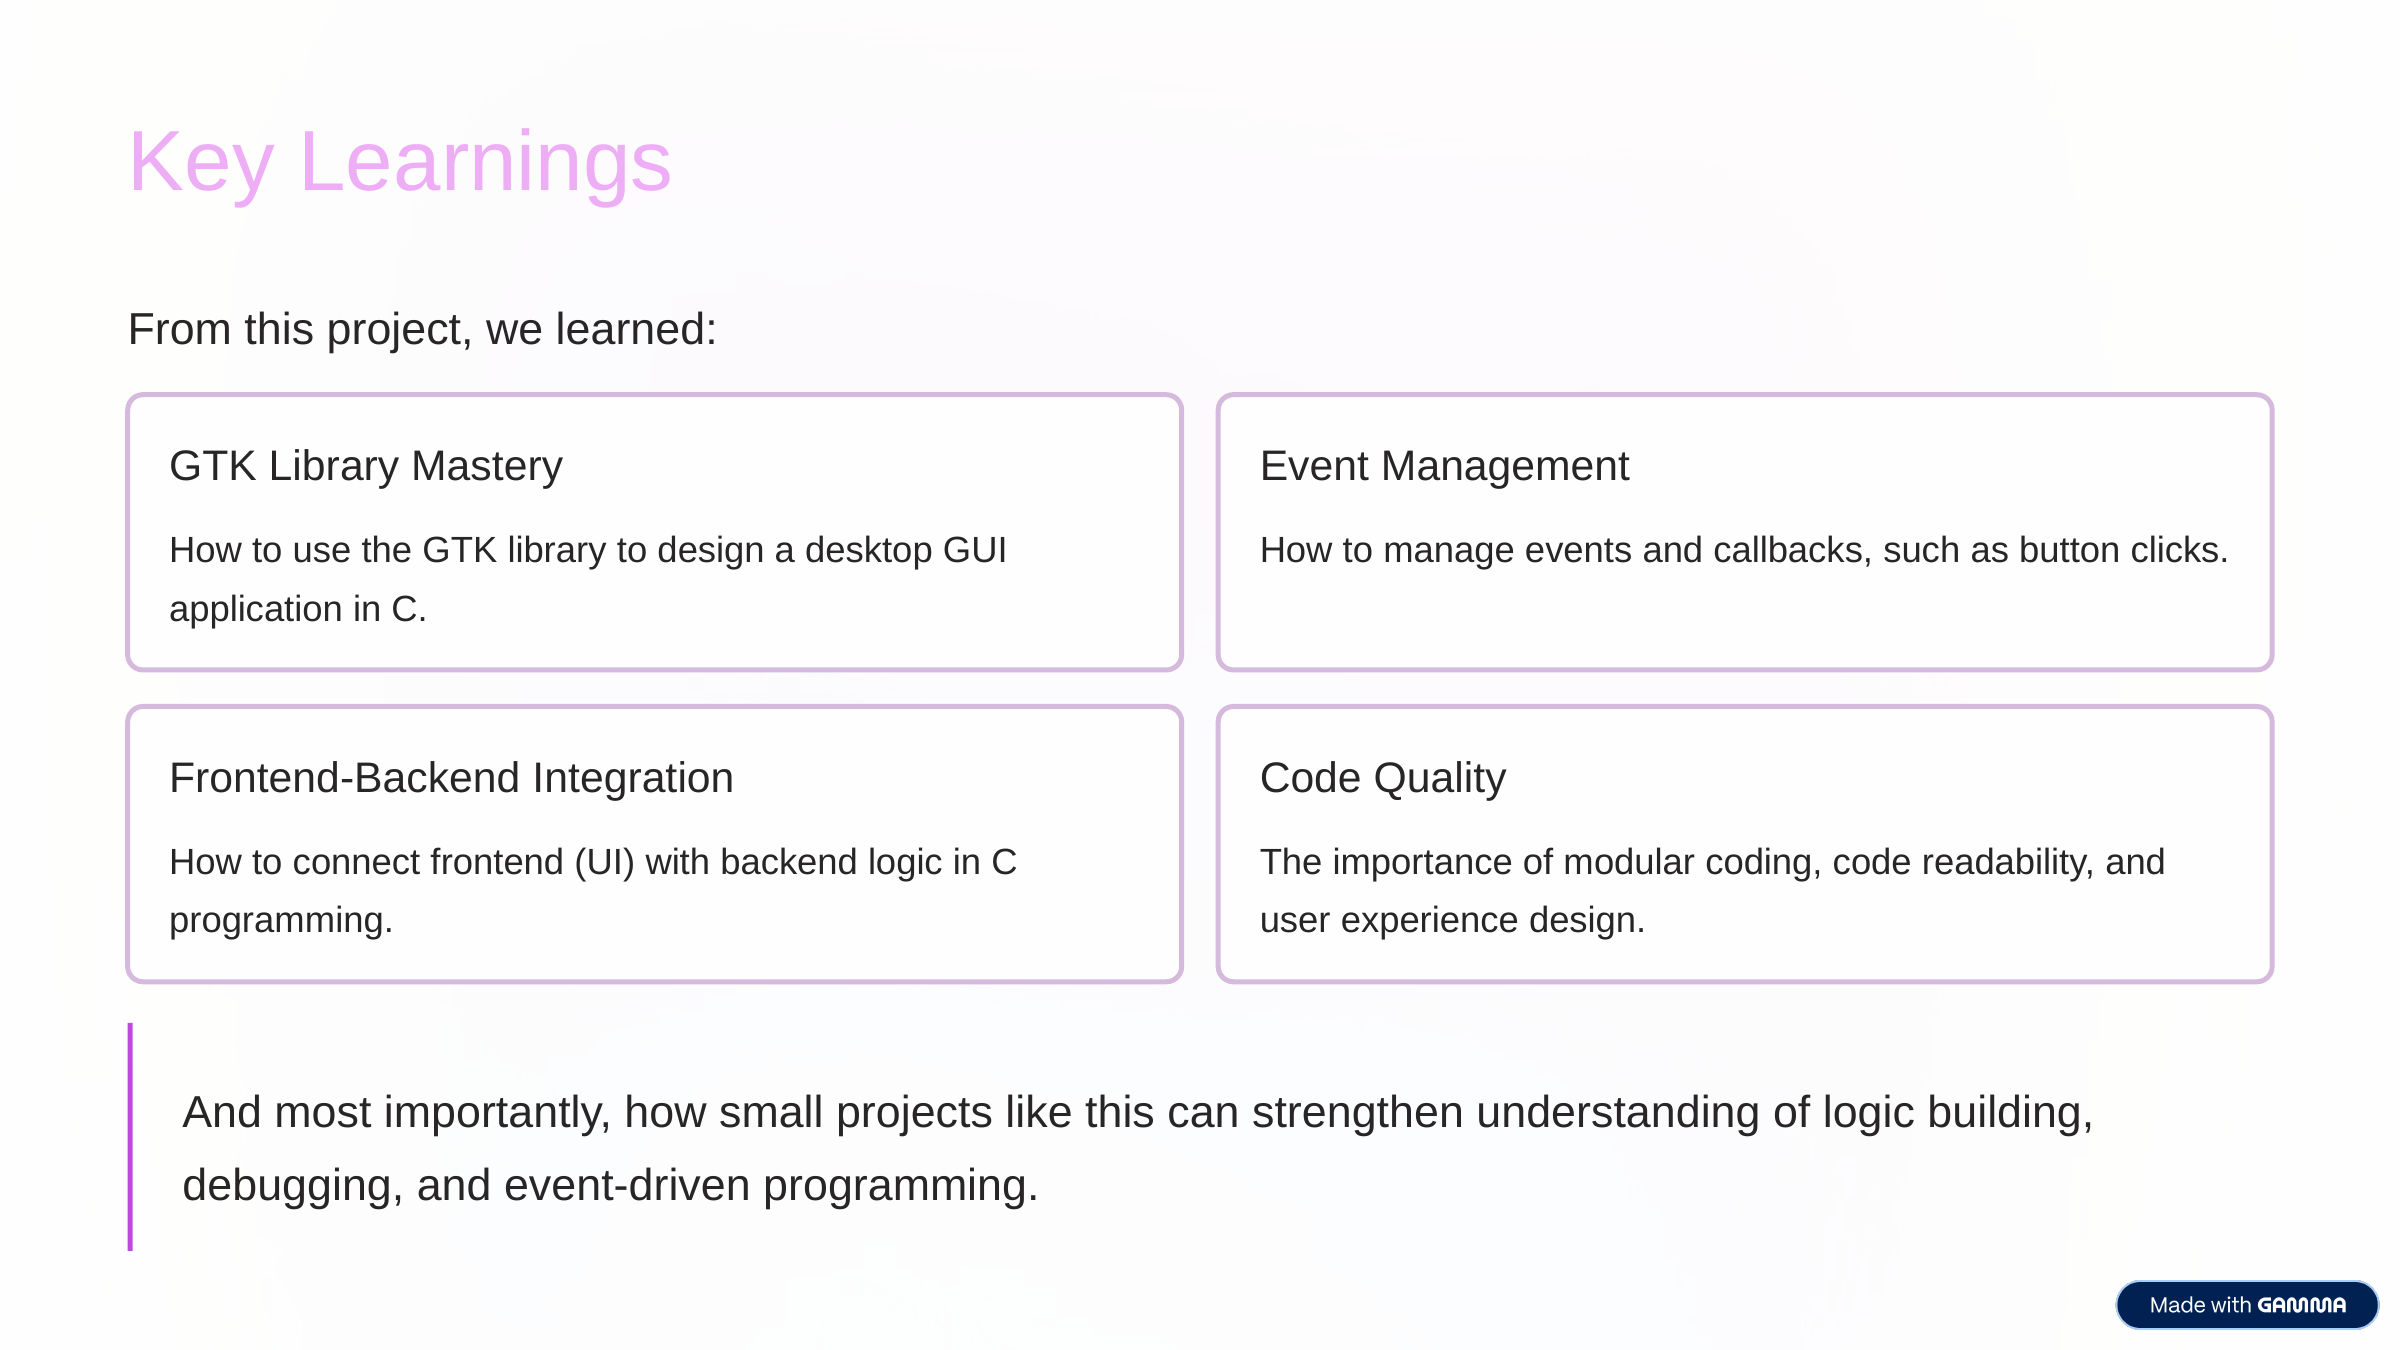

Key Learnings
From this project, we learned:

GTK Library Mastery
Event Management
How to use the GTK library to design a desktop GUI application in C.
How to manage events and callbacks, such as button clicks.

Frontend-Backend Integration
Code Quality
How to connect frontend (UI) with backend logic in C programming.
The importance of modular coding, code readability, and user experience design.

And most importantly, how small projects like this can strengthen understanding of logic building, debugging, and event-driven programming.